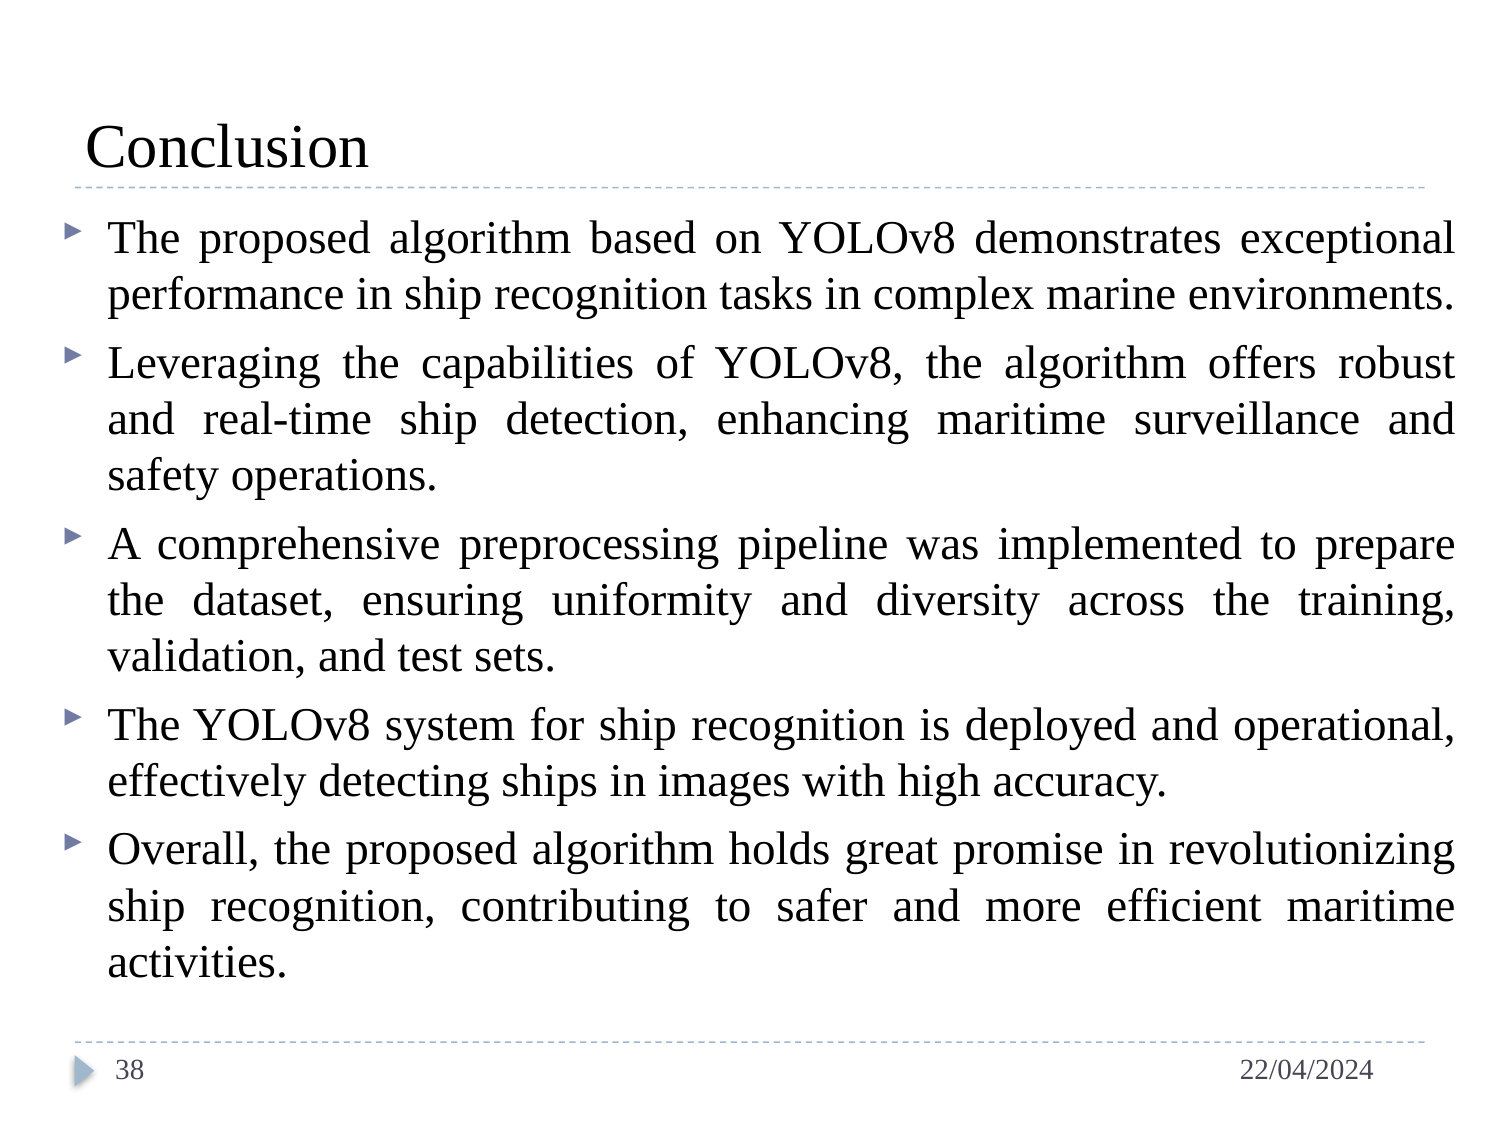

# Conclusion
The proposed algorithm based on YOLOv8 demonstrates exceptional performance in ship recognition tasks in complex marine environments.
Leveraging the capabilities of YOLOv8, the algorithm offers robust and real-time ship detection, enhancing maritime surveillance and safety operations.
A comprehensive preprocessing pipeline was implemented to prepare the dataset, ensuring uniformity and diversity across the training, validation, and test sets.
The YOLOv8 system for ship recognition is deployed and operational, effectively detecting ships in images with high accuracy.
Overall, the proposed algorithm holds great promise in revolutionizing ship recognition, contributing to safer and more efficient maritime activities.

38
22/04/2024